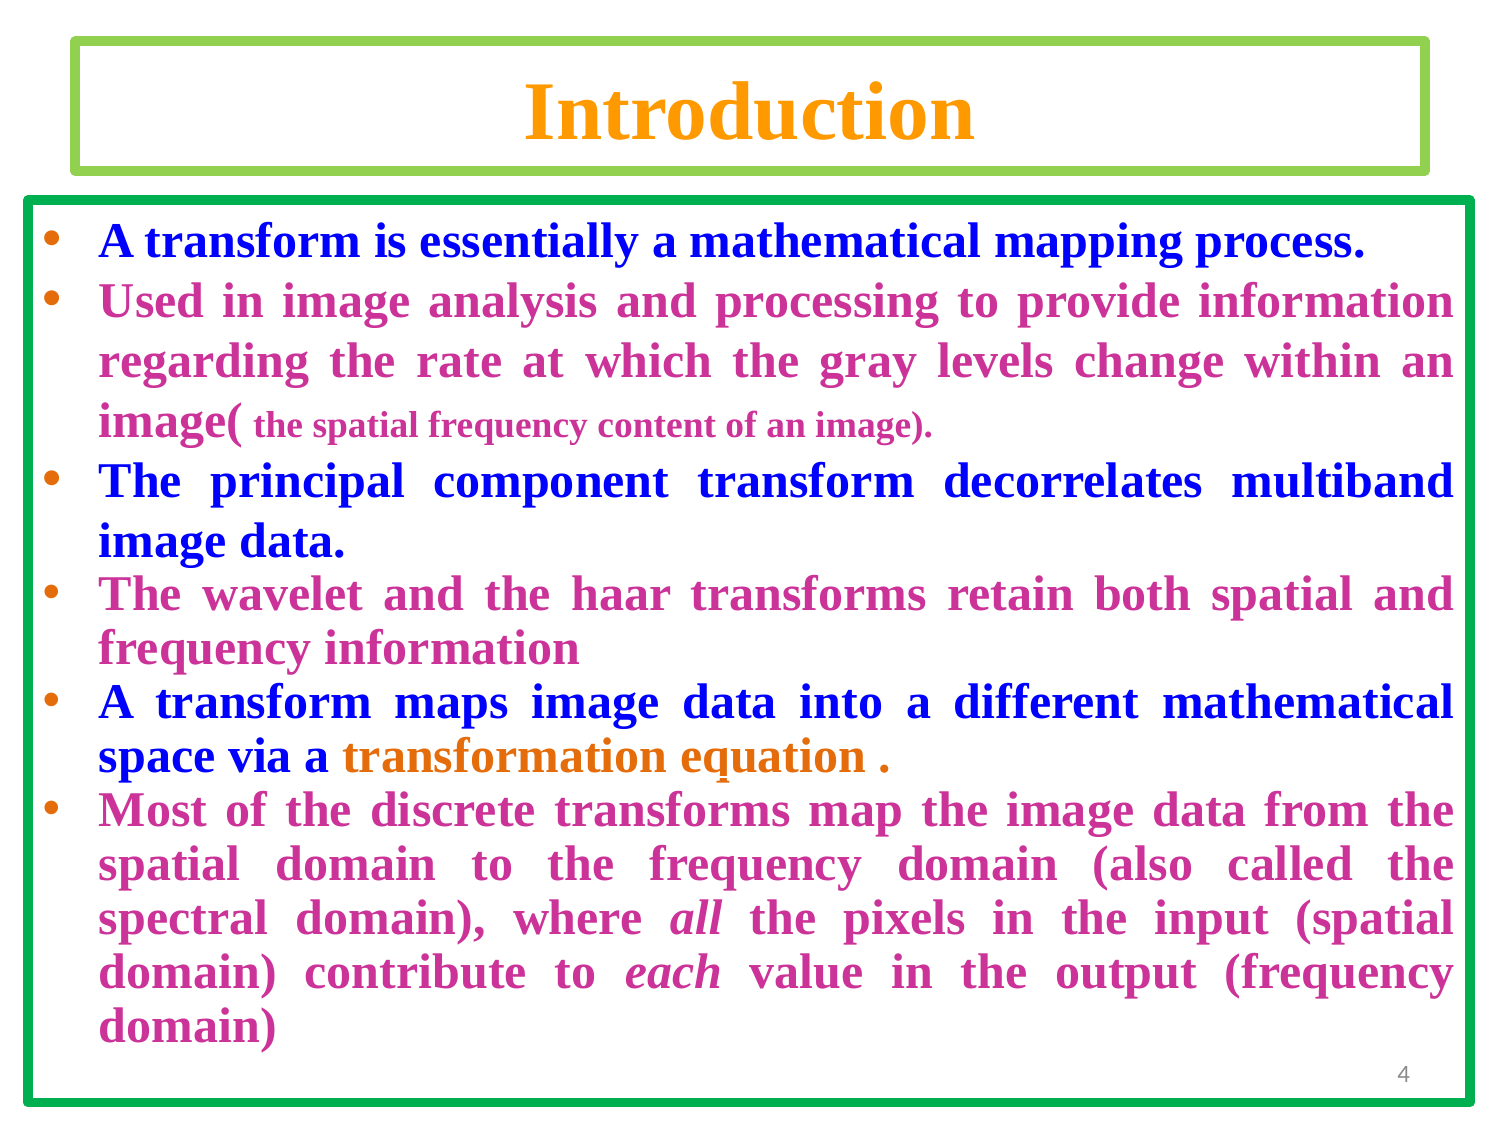

Introduction
A transform is essentially a mathematical mapping process.
Used in image analysis and processing to provide information regarding the rate at which the gray levels change within an image( the spatial frequency content of an image).
The principal component transform decorrelates multiband image data.
The wavelet and the haar transforms retain both spatial and frequency information
A transform maps image data into a different mathematical space via a transformation equation .
Most of the discrete transforms map the image data from the spatial domain to the frequency domain (also called the spectral domain), where all the pixels in the input (spatial domain) contribute to each value in the output (frequency domain)

4